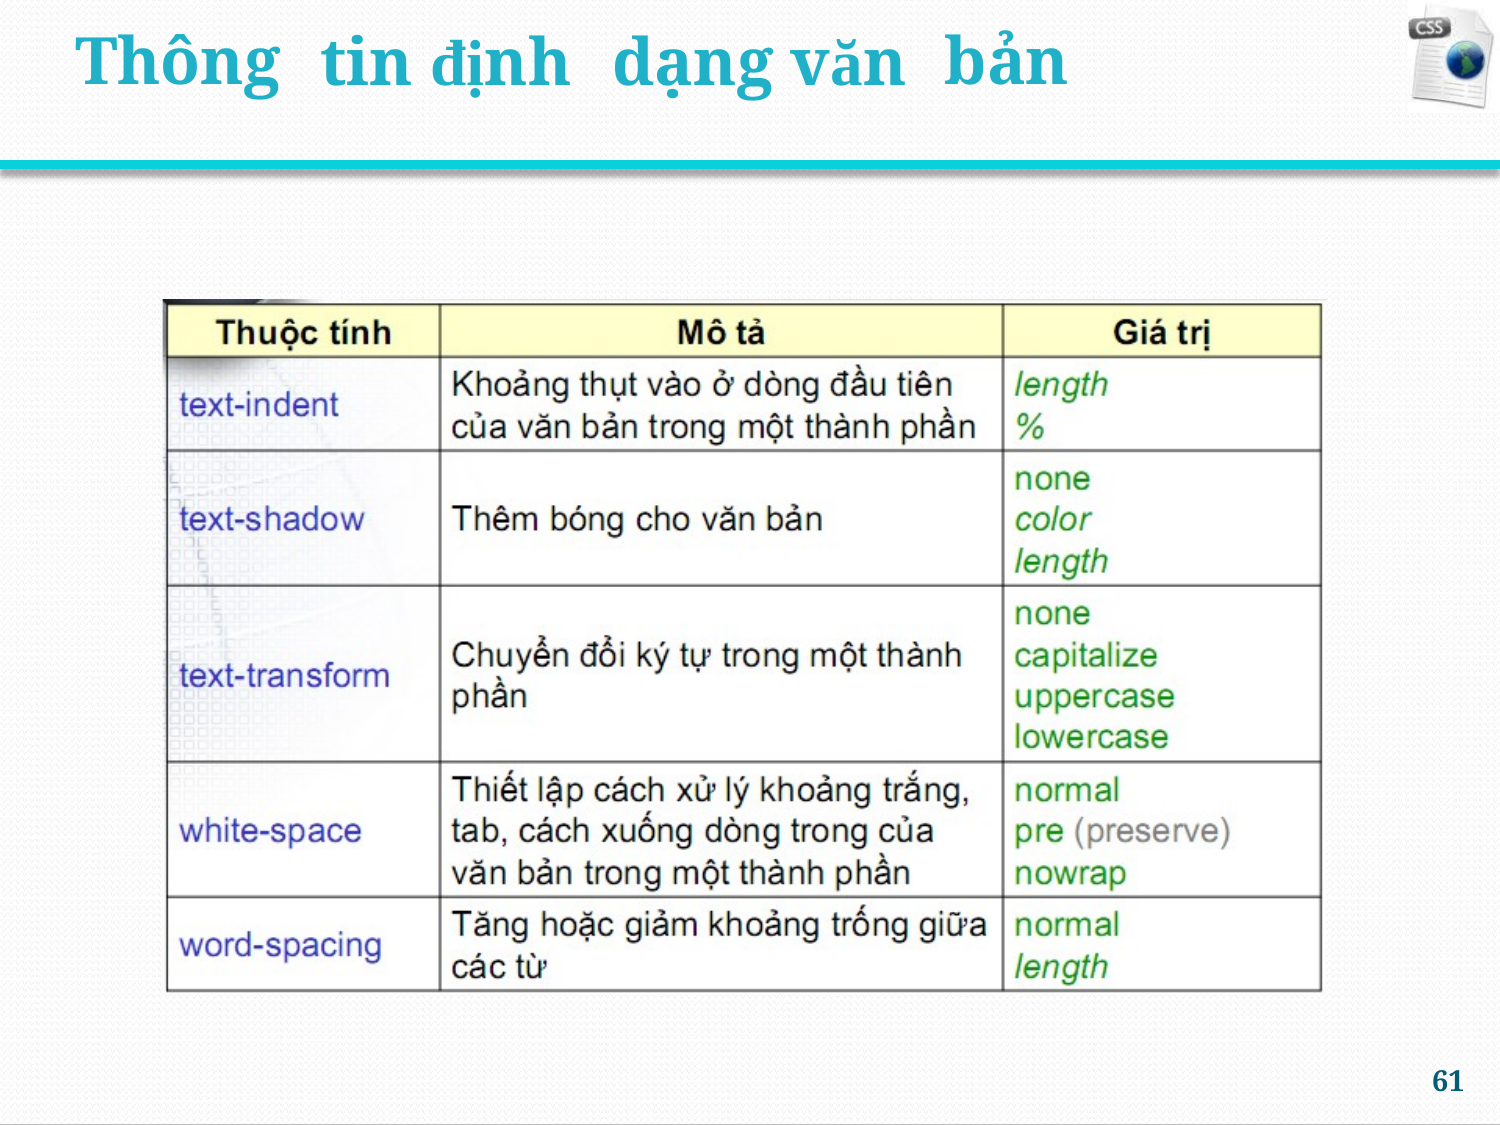

tin định
dạng văn
Thông
bản

61